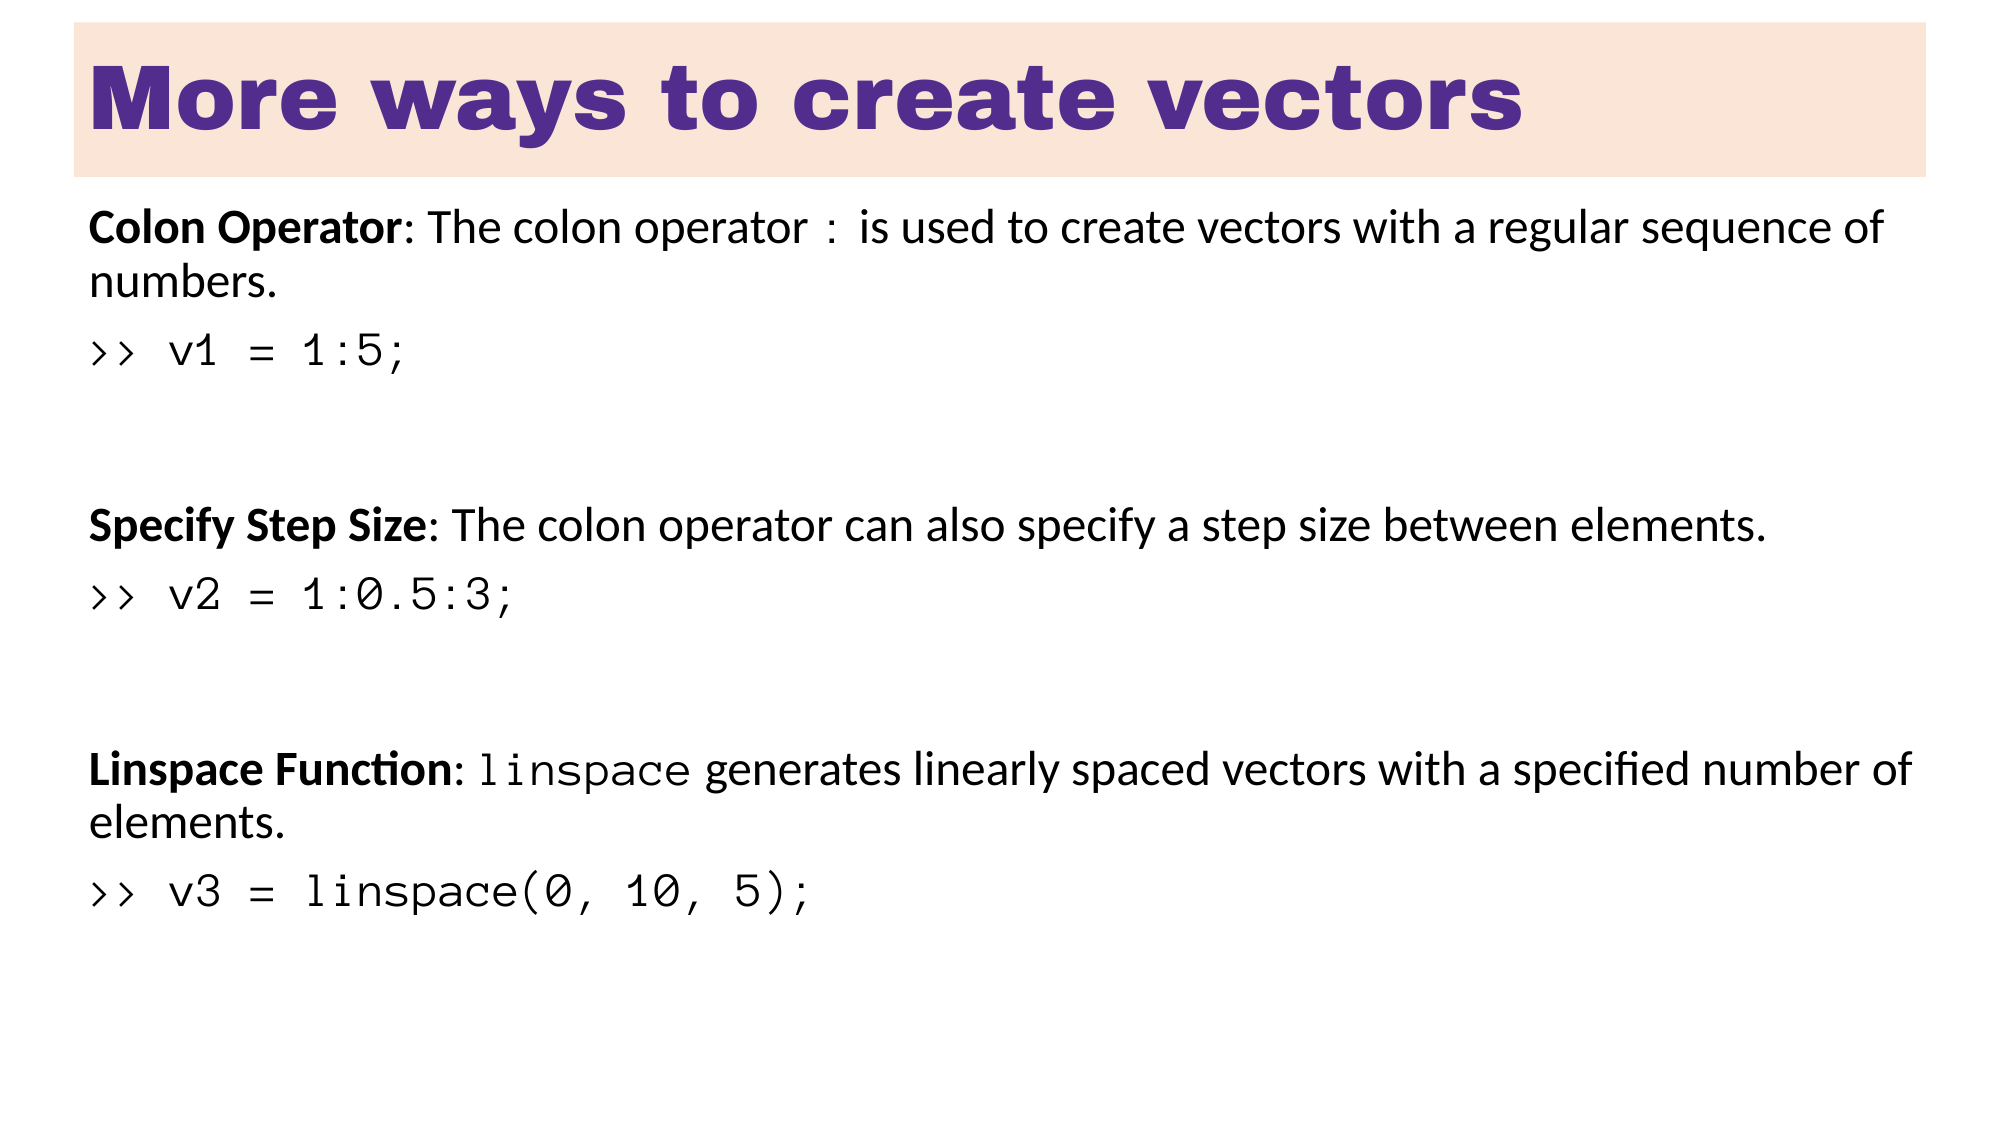

More ways to create vectors
Colon Operator: The colon operator : is used to create vectors with a regular sequence of numbers.
>> v1 = 1:5;
Specify Step Size: The colon operator can also specify a step size between elements.
>> v2 = 1:0.5:3;
Linspace Function: linspace generates linearly spaced vectors with a specified number of elements.
>> v3 = linspace(0, 10, 5);